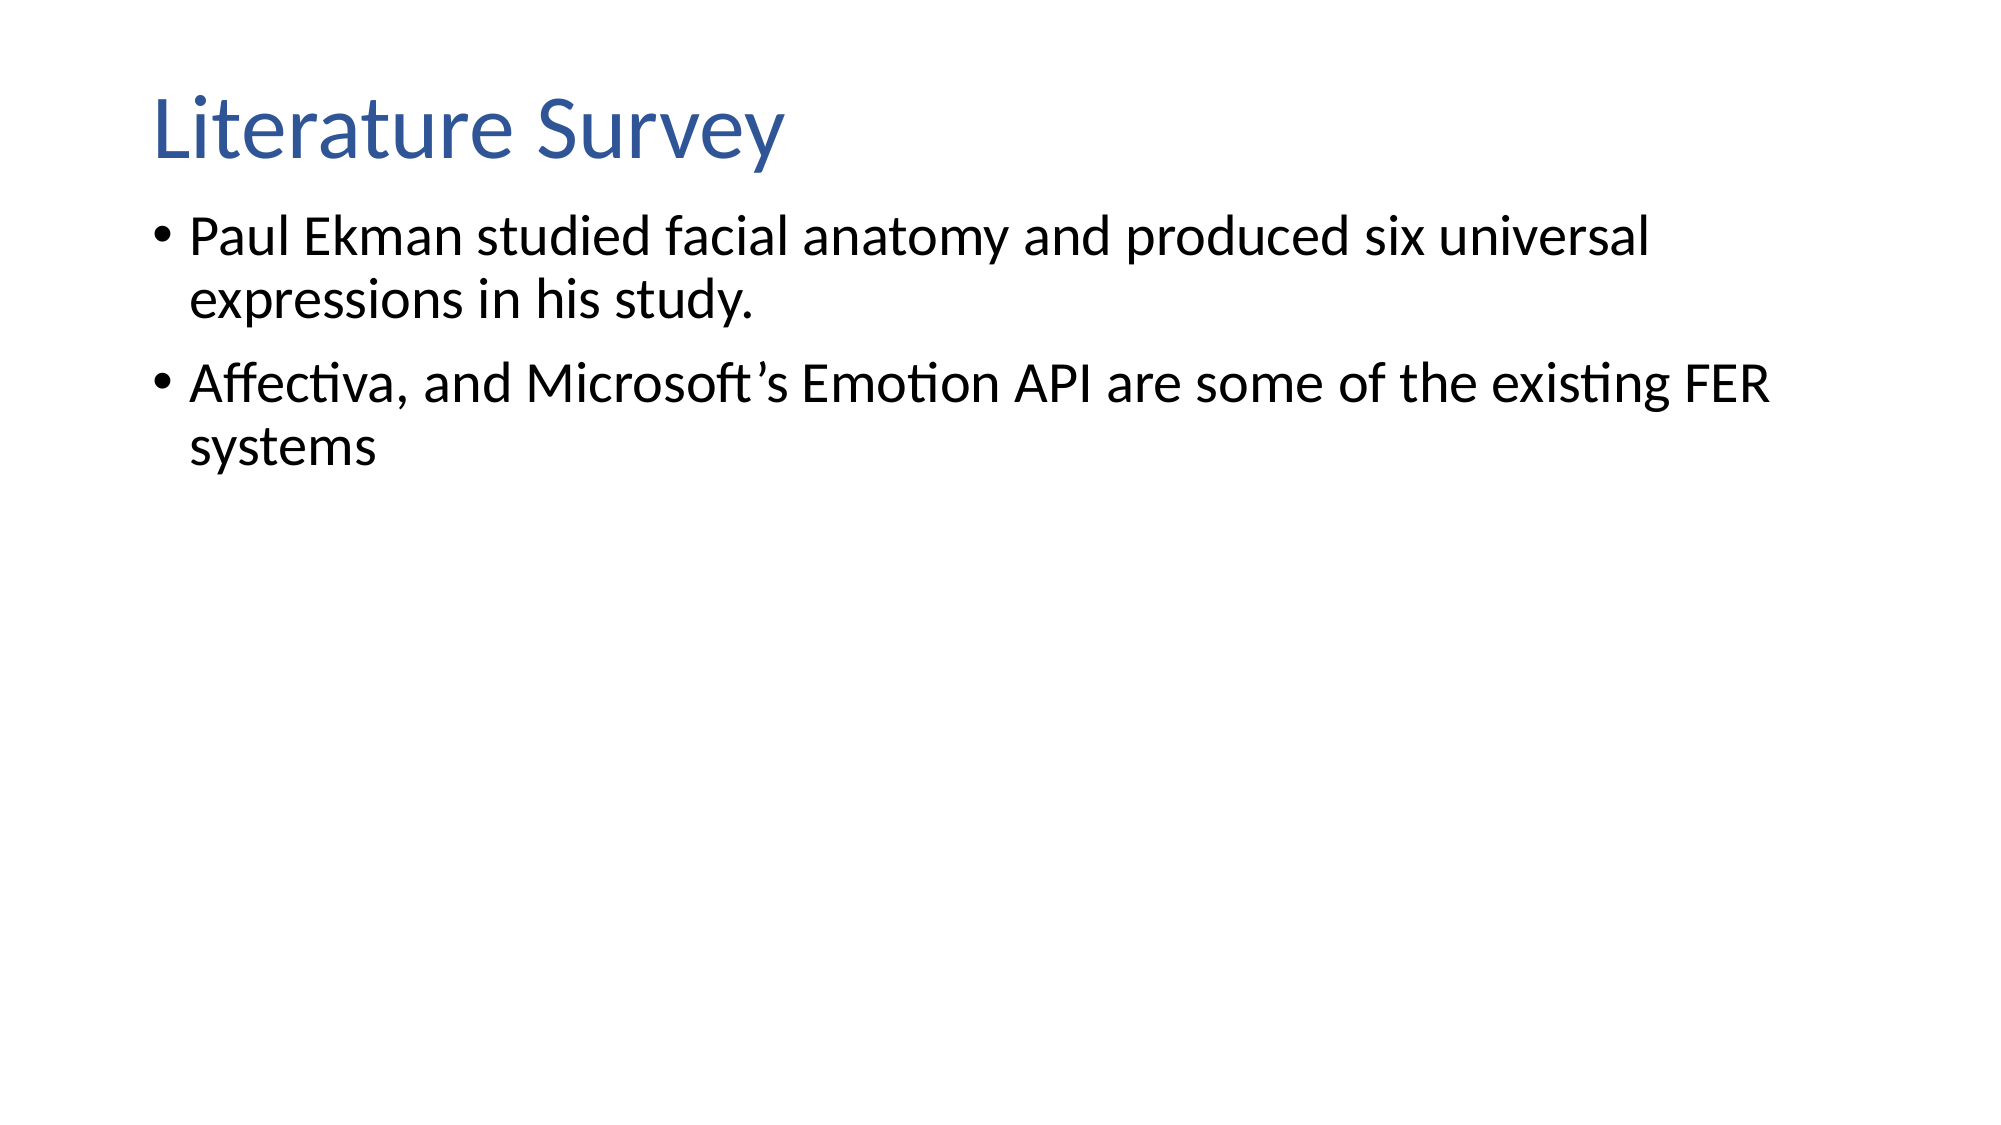

# Literature Survey
Paul Ekman studied facial anatomy and produced six universal expressions in his study.
Affectiva, and Microsoft’s Emotion API are some of the existing FER systems